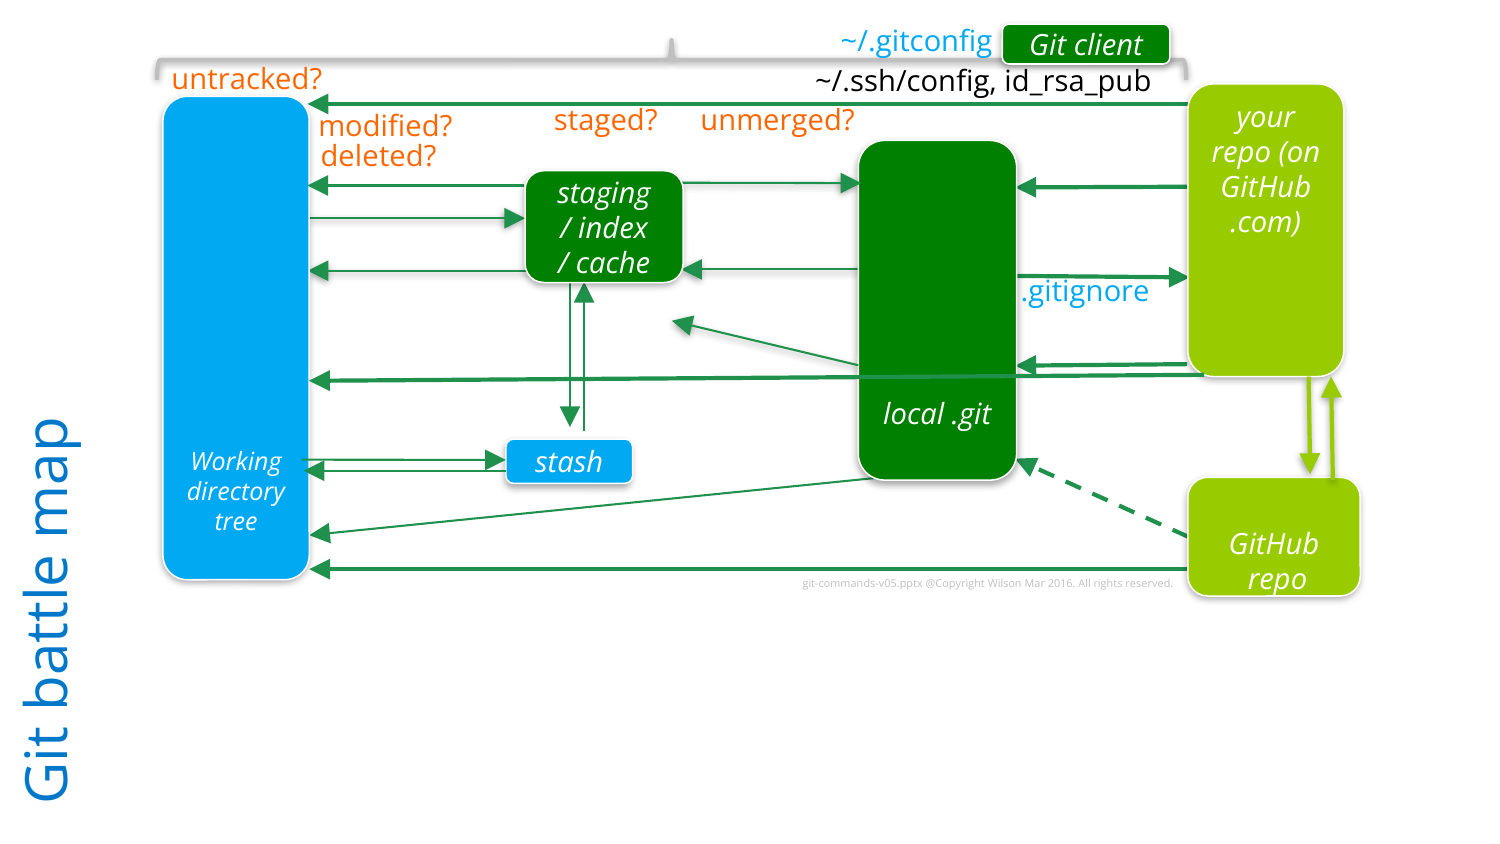

~/.gitconfig
Git client
untracked?
~/.ssh/config, id_rsa_pub
your
repo (on
GitHub
.com)

unmerged?
staged?

Working directory
tree

modified?
deleted?
local .git

staging
/ index
/ cache
.gitignore
merge
# Git battle map
stash
GitHub
 repo

git-commands-v05.pptx @Copyright Wilson Mar 2016. All rights reserved.